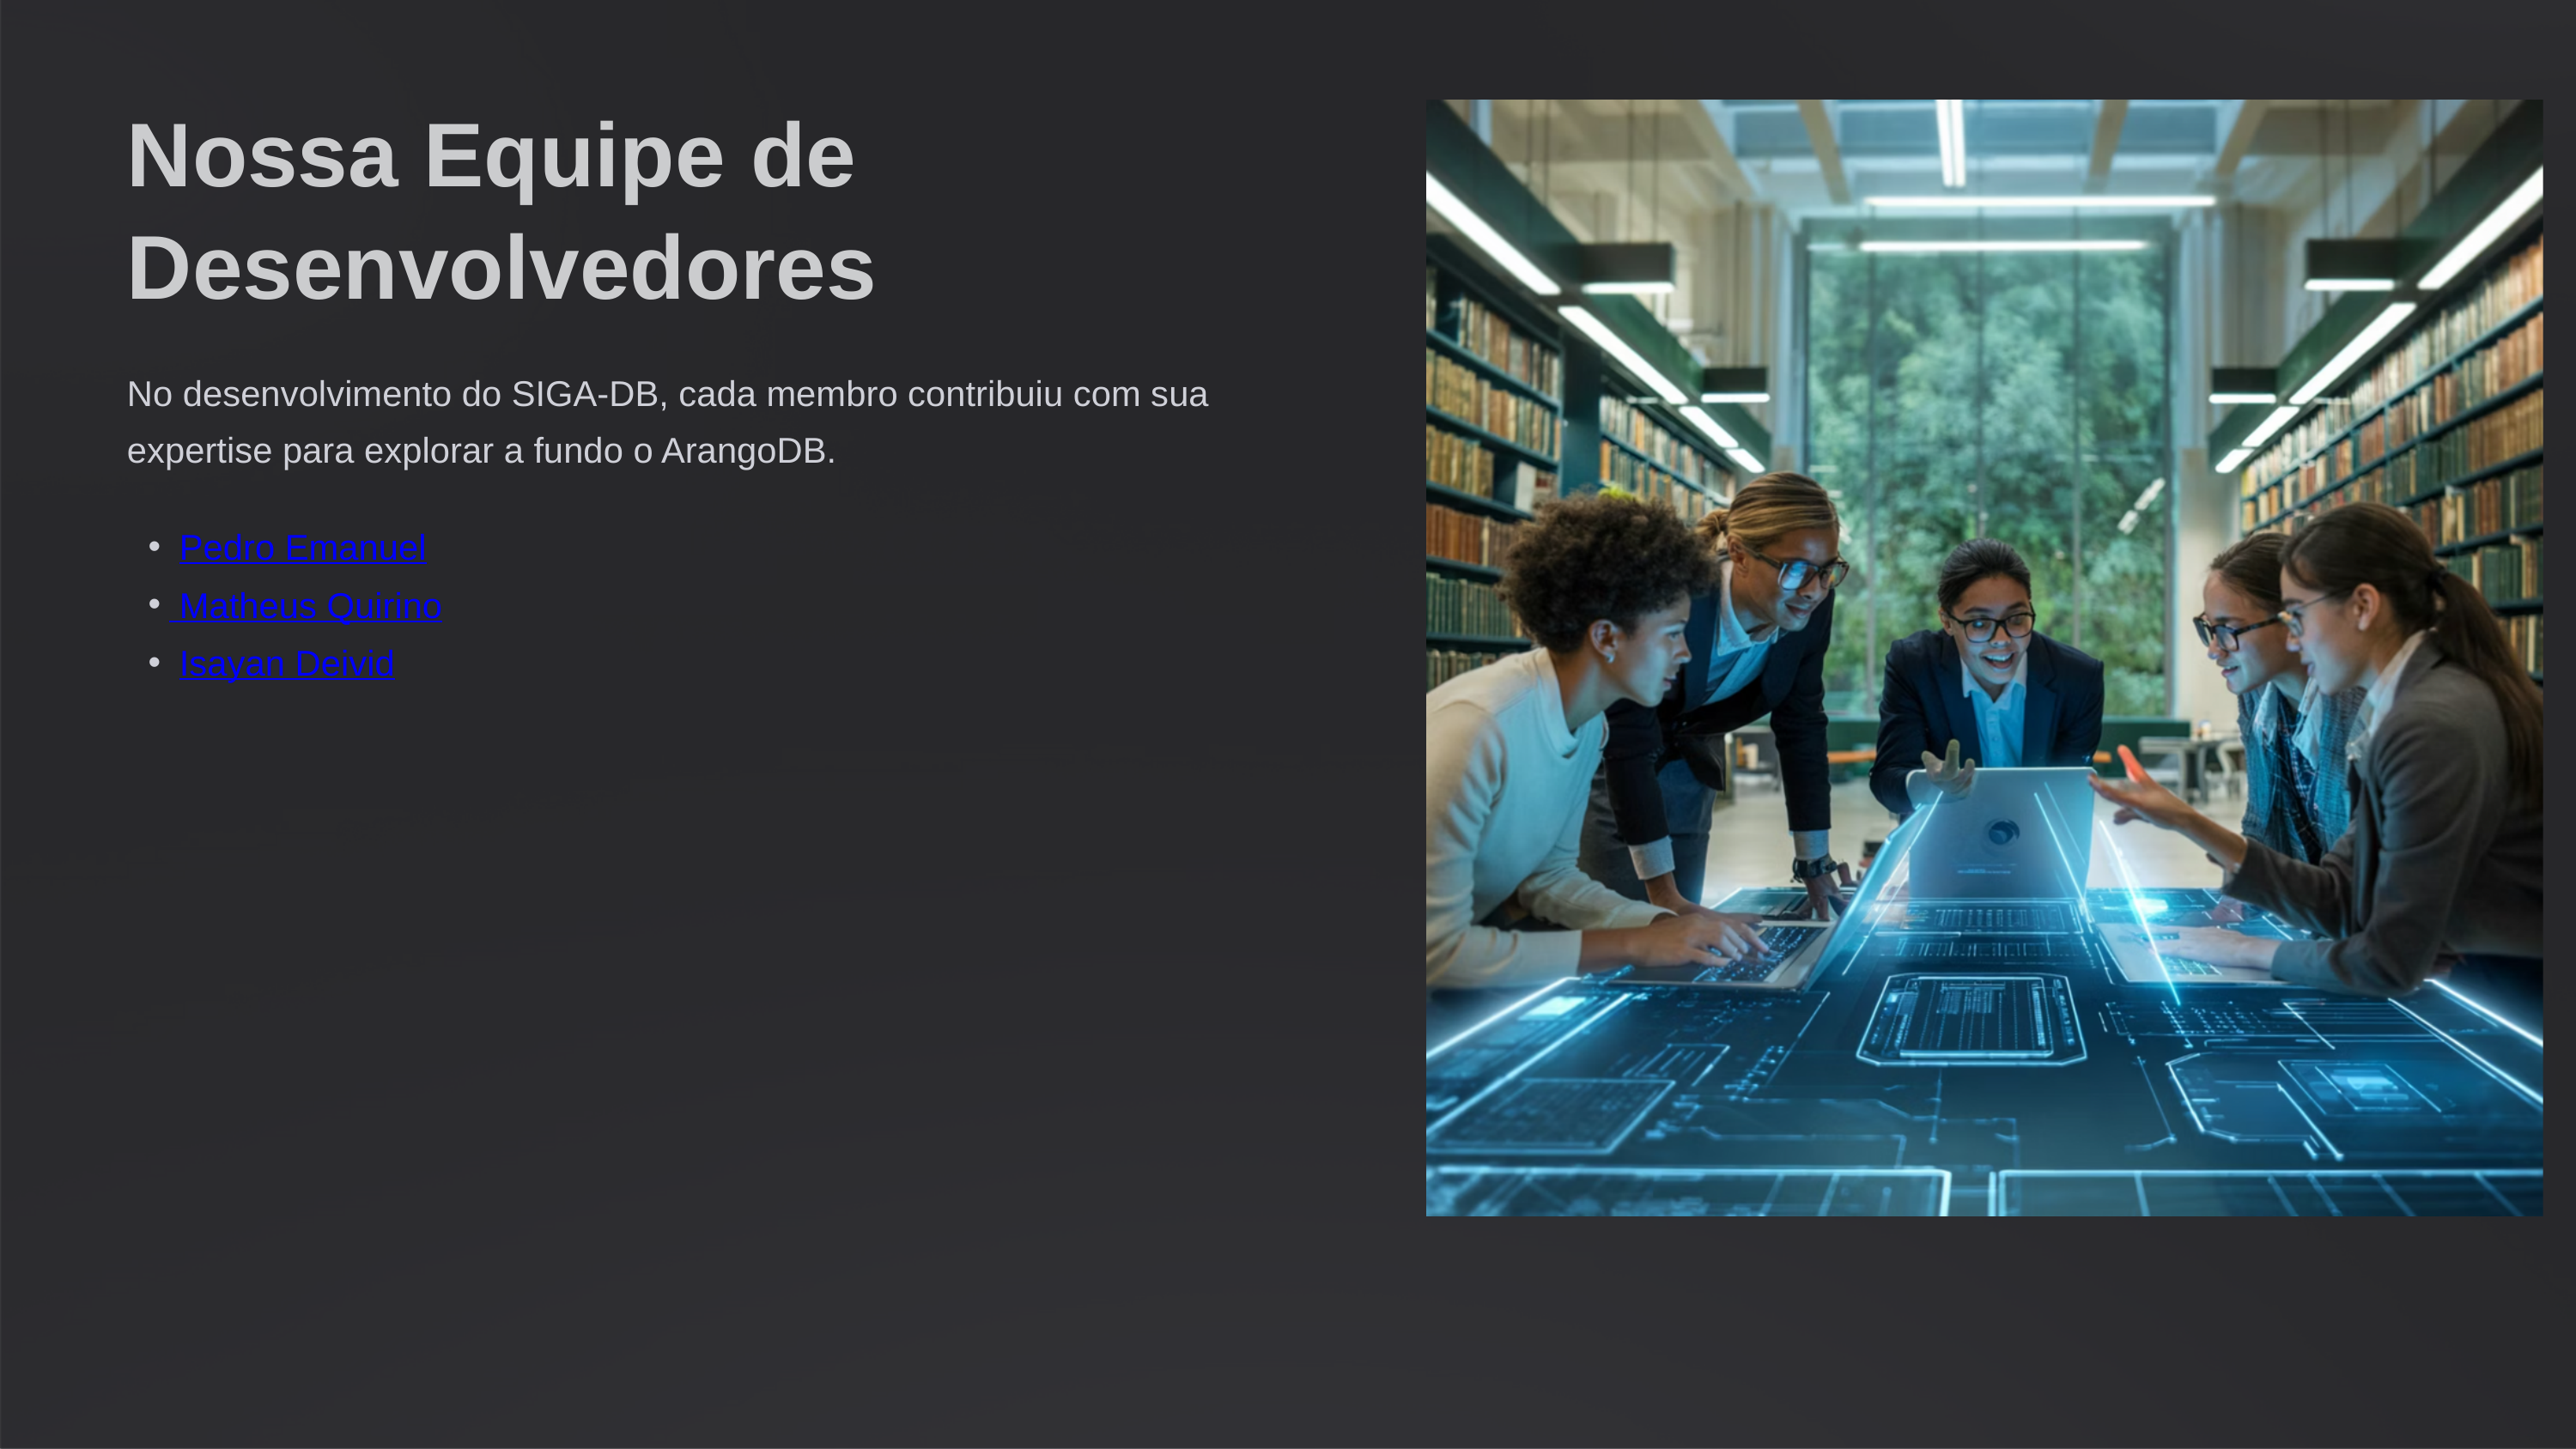

Nossa Equipe de Desenvolvedores

No desenvolvimento do SIGA-DB, cada membro contribuiu com sua expertise para explorar a fundo o ArangoDB.
 Pedro Emanuel
 Matheus Quirino
 Isayan Deivid